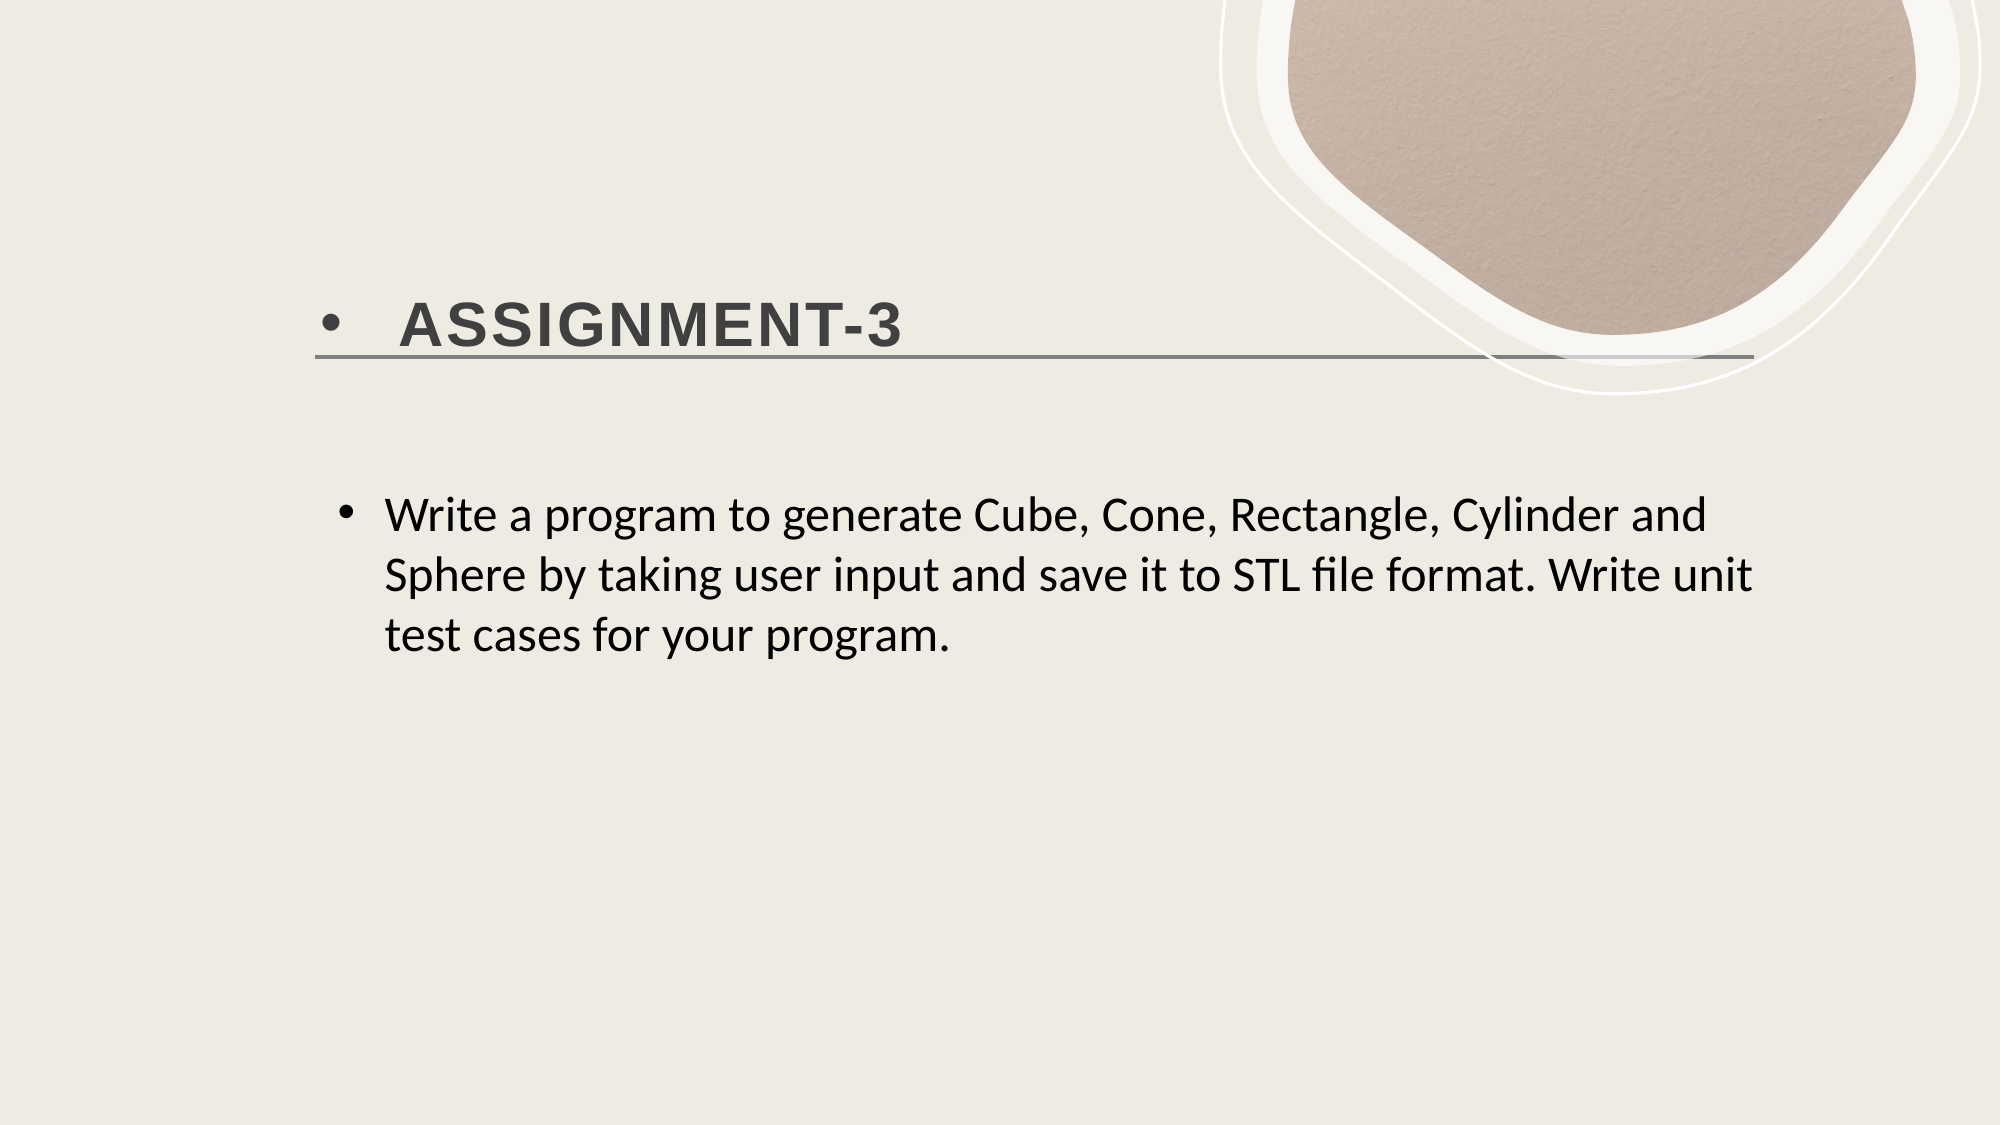

# ASSIGNMENT-3
Write a program to generate Cube, Cone, Rectangle, Cylinder and Sphere by taking user input and save it to STL file format. Write unit test cases for your program.